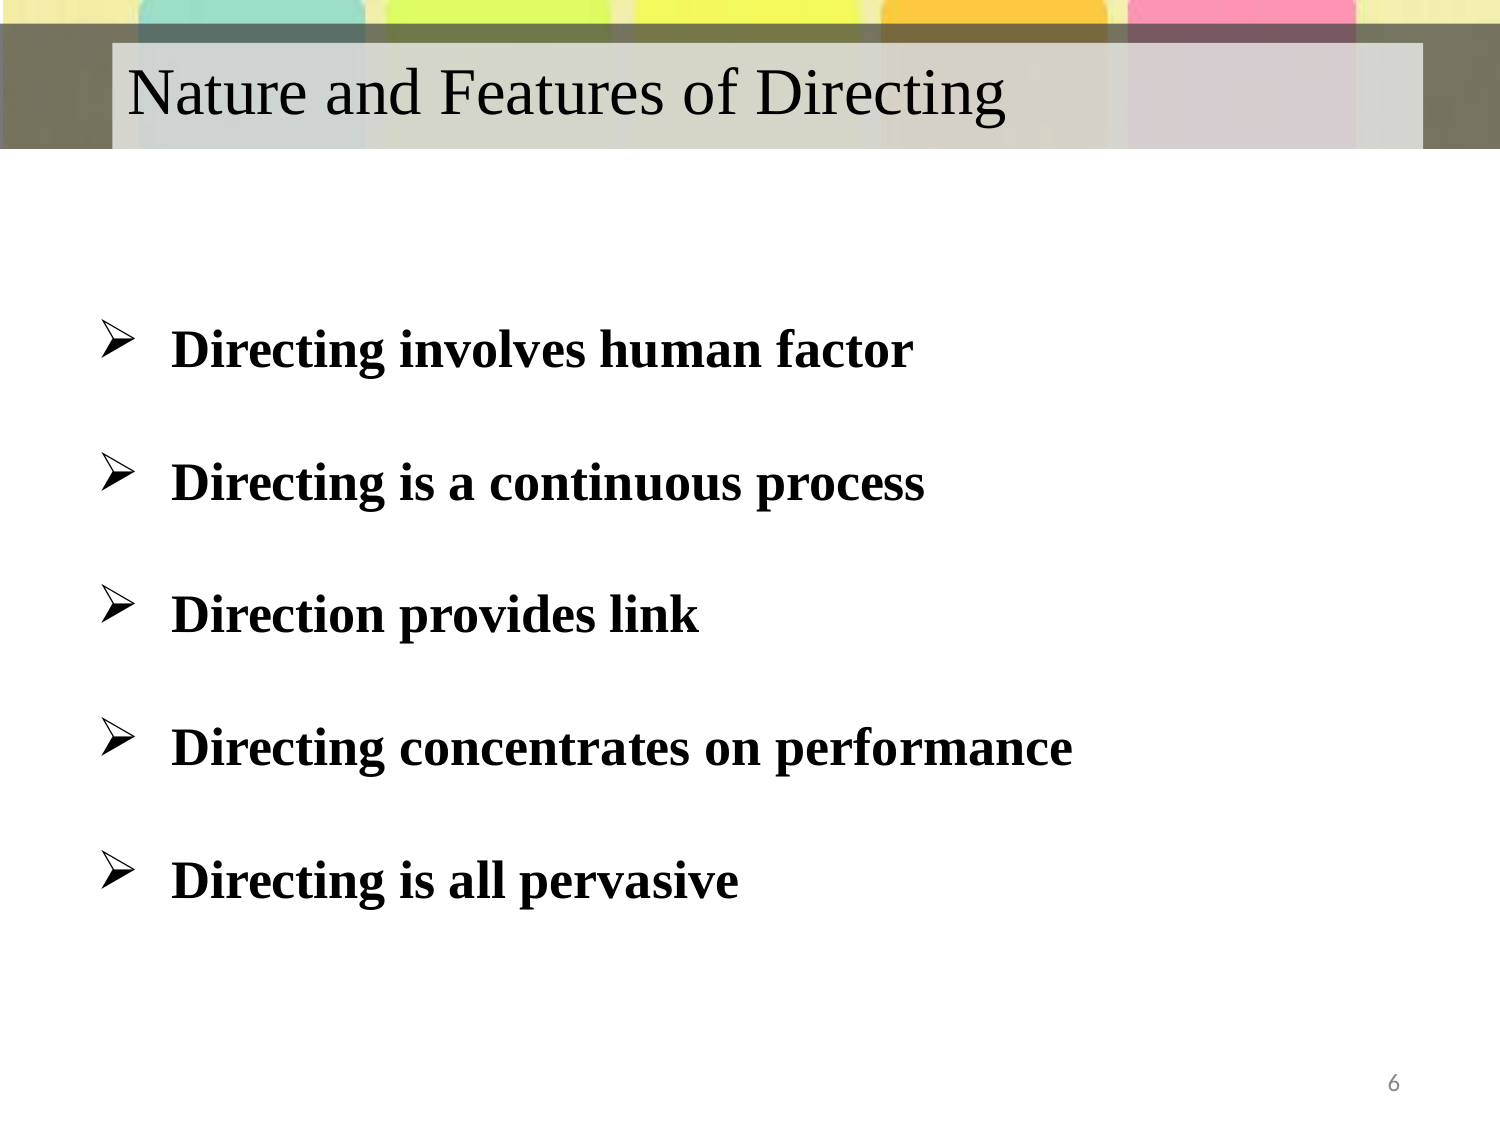

# Nature and Features of Directing
Directing involves human factor

Directing is a continuous process

Direction provides link

Directing concentrates on performance

Directing is all pervasive
6